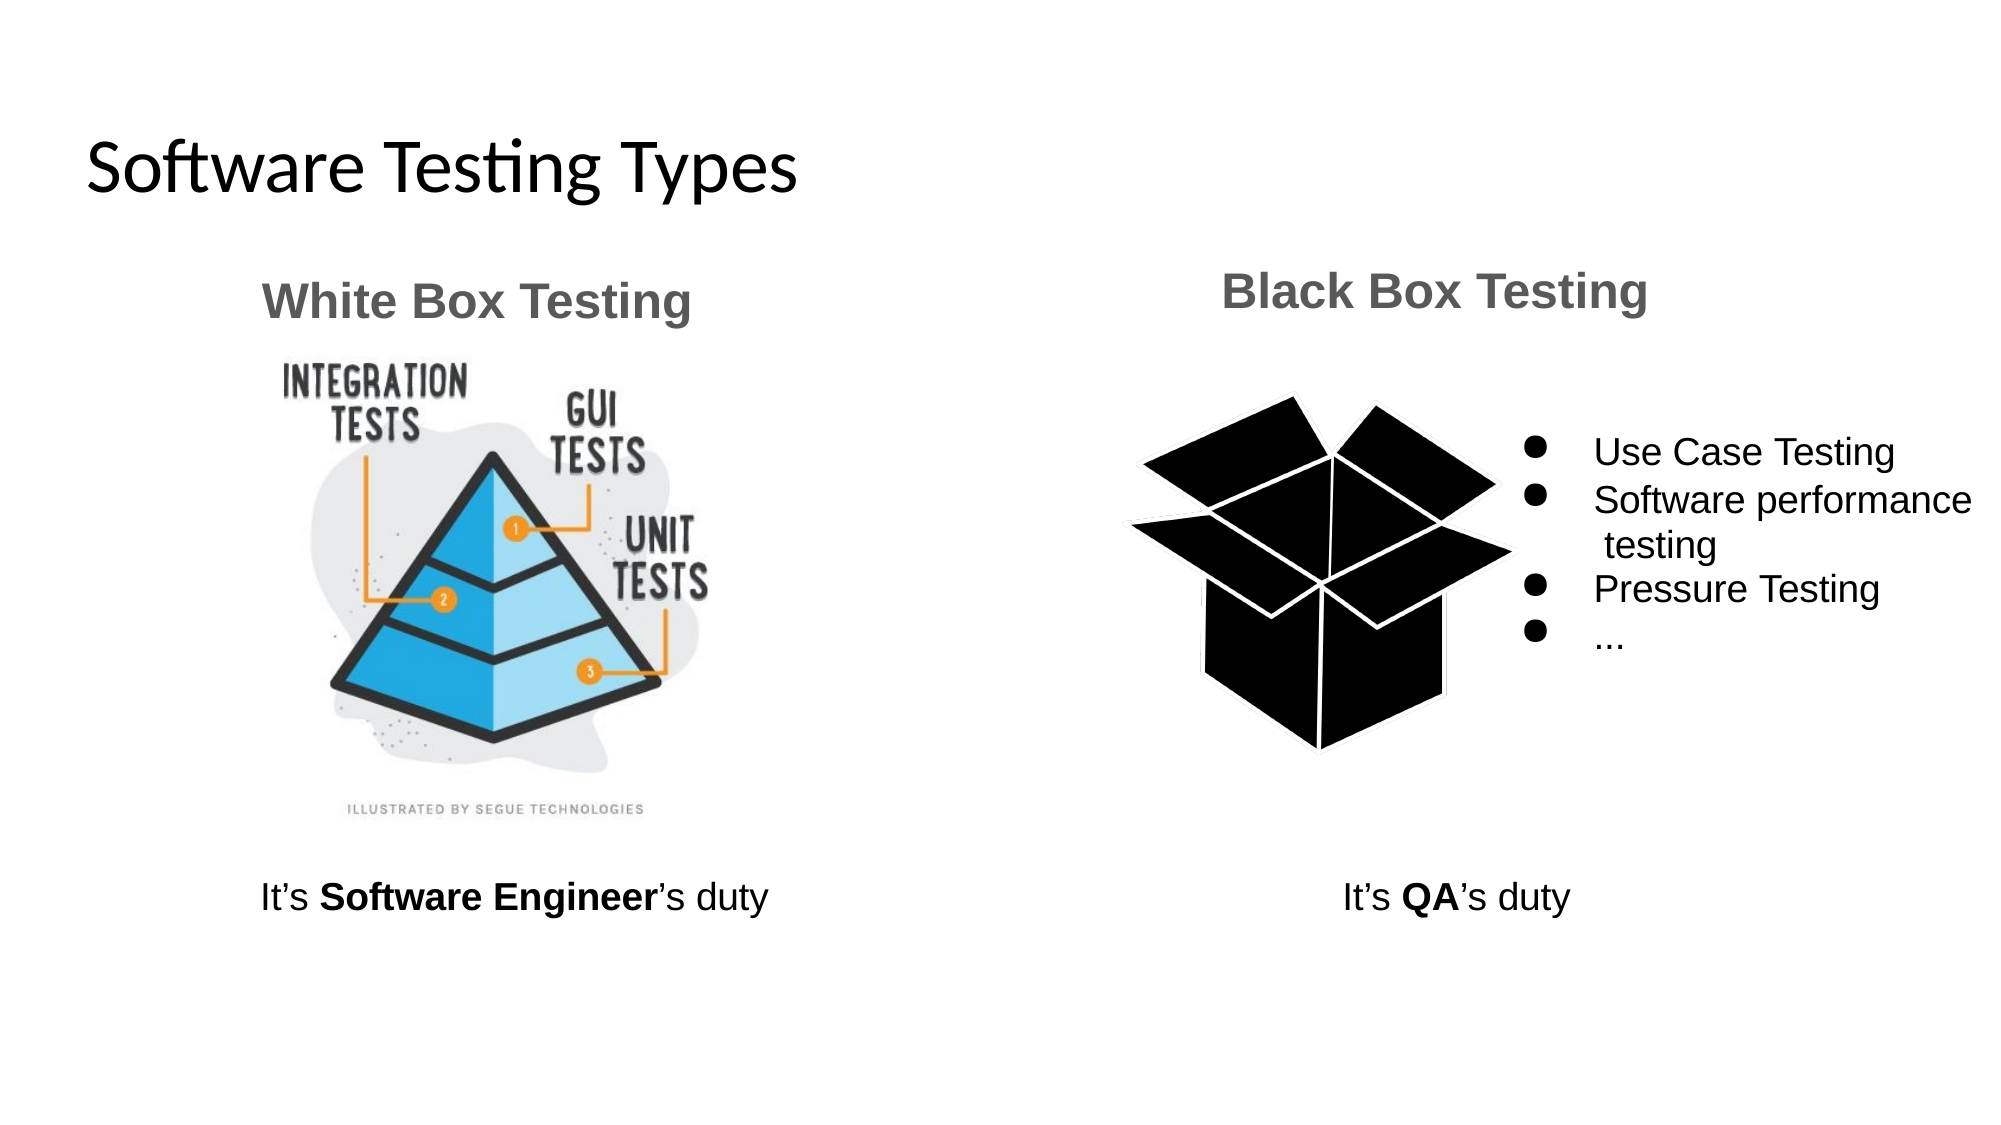

# Software Testing Types
Black Box Testing
White Box Testing

Use Case Testing
Software performance  testing
Pressure Testing
...
It’s Software Engineer’s duty
It’s QA’s duty